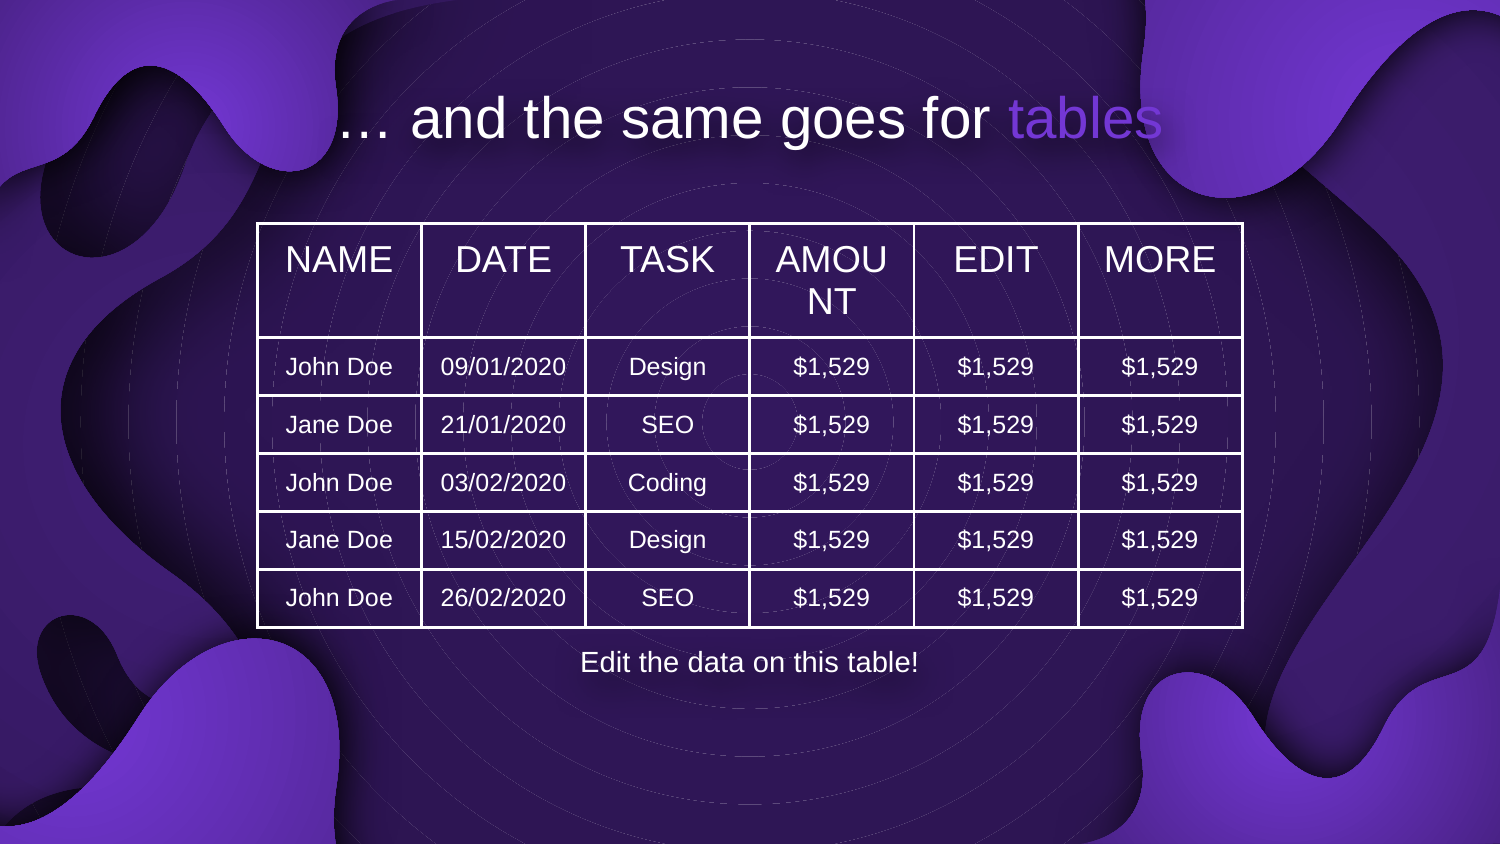

# … and the same goes for tables
| NAME | DATE | TASK | AMOUNT | EDIT | MORE |
| --- | --- | --- | --- | --- | --- |
| John Doe | 09/01/2020 | Design | $1,529 | $1,529 | $1,529 |
| Jane Doe | 21/01/2020 | SEO | $1,529 | $1,529 | $1,529 |
| John Doe | 03/02/2020 | Coding | $1,529 | $1,529 | $1,529 |
| Jane Doe | 15/02/2020 | Design | $1,529 | $1,529 | $1,529 |
| John Doe | 26/02/2020 | SEO | $1,529 | $1,529 | $1,529 |
Edit the data on this table!